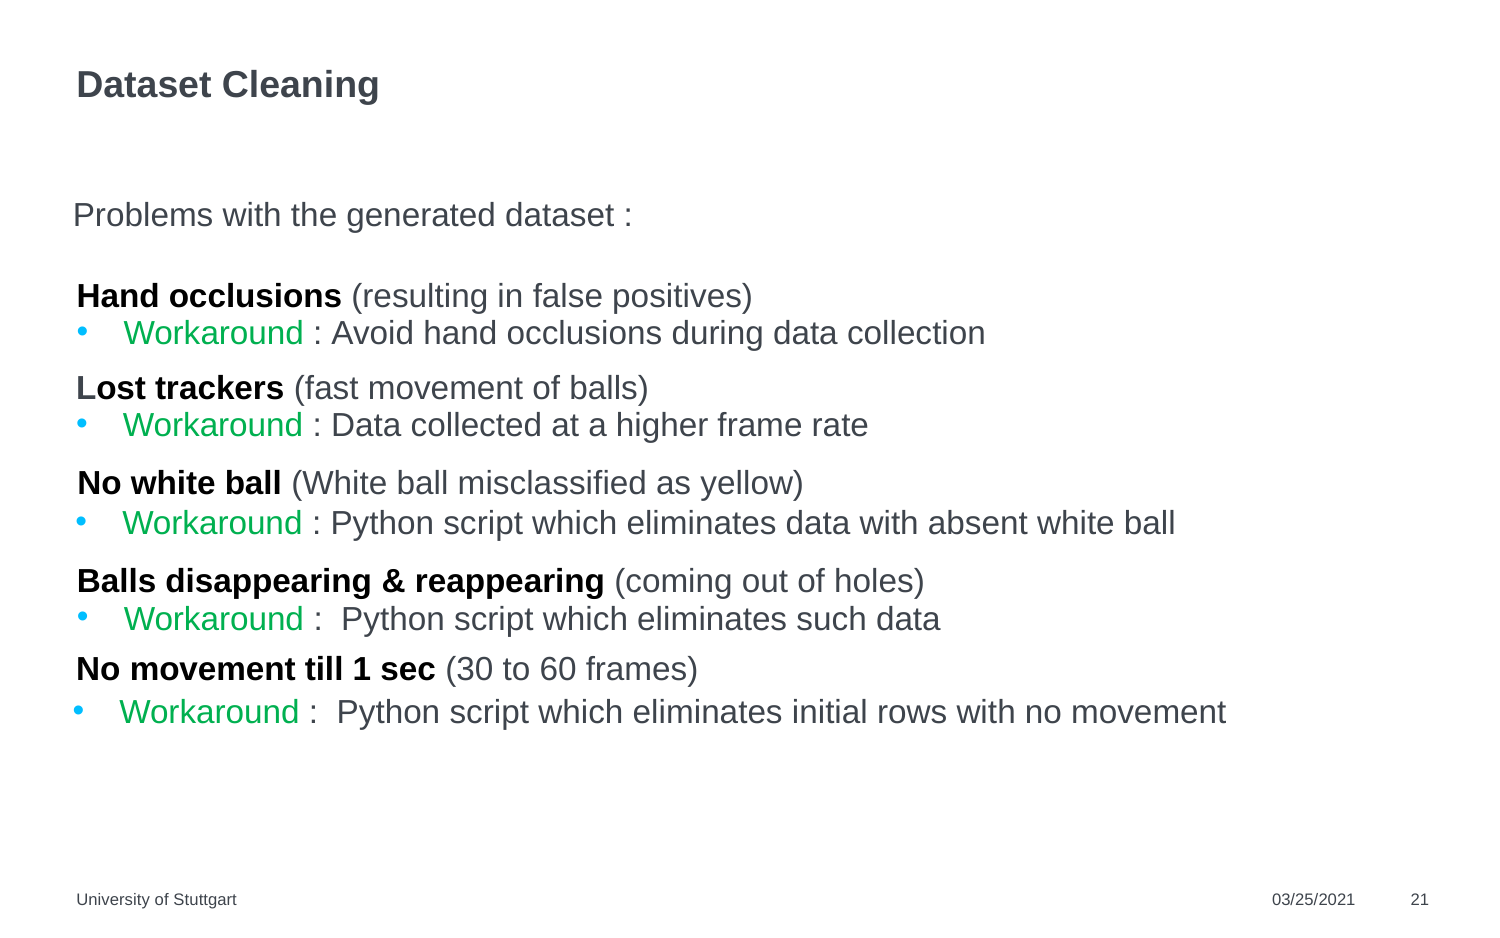

# Dataset Cleaning
Problems with the generated dataset :
Hand occlusions (resulting in false positives)
Workaround : Avoid hand occlusions during data collection
Lost trackers (fast movement of balls)
Workaround : Data collected at a higher frame rate
No white ball (White ball misclassified as yellow)
Workaround : Python script which eliminates data with absent white ball
Balls disappearing & reappearing (coming out of holes)
Workaround :  Python script which eliminates such data
No movement till 1 sec (30 to 60 frames)
Workaround :  Python script which eliminates initial rows with no movement
University of Stuttgart
03/25/2021
21